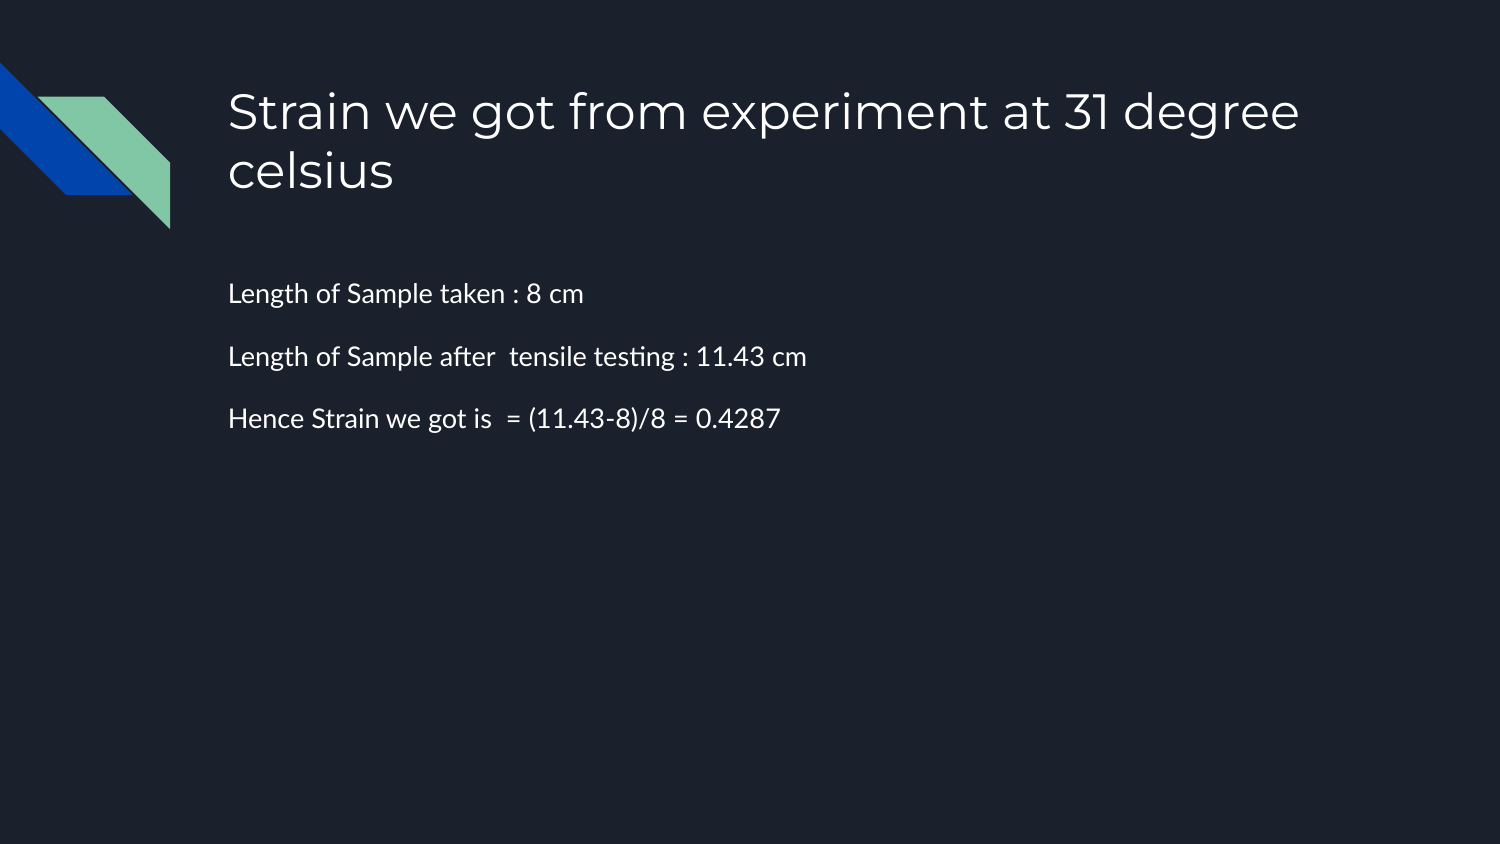

# Strain we got from experiment at 31 degree celsius
Length of Sample taken : 8 cm
Length of Sample after  tensile testing : 11.43 cm
Hence Strain we got is  = (11.43-8)/8 = 0.4287